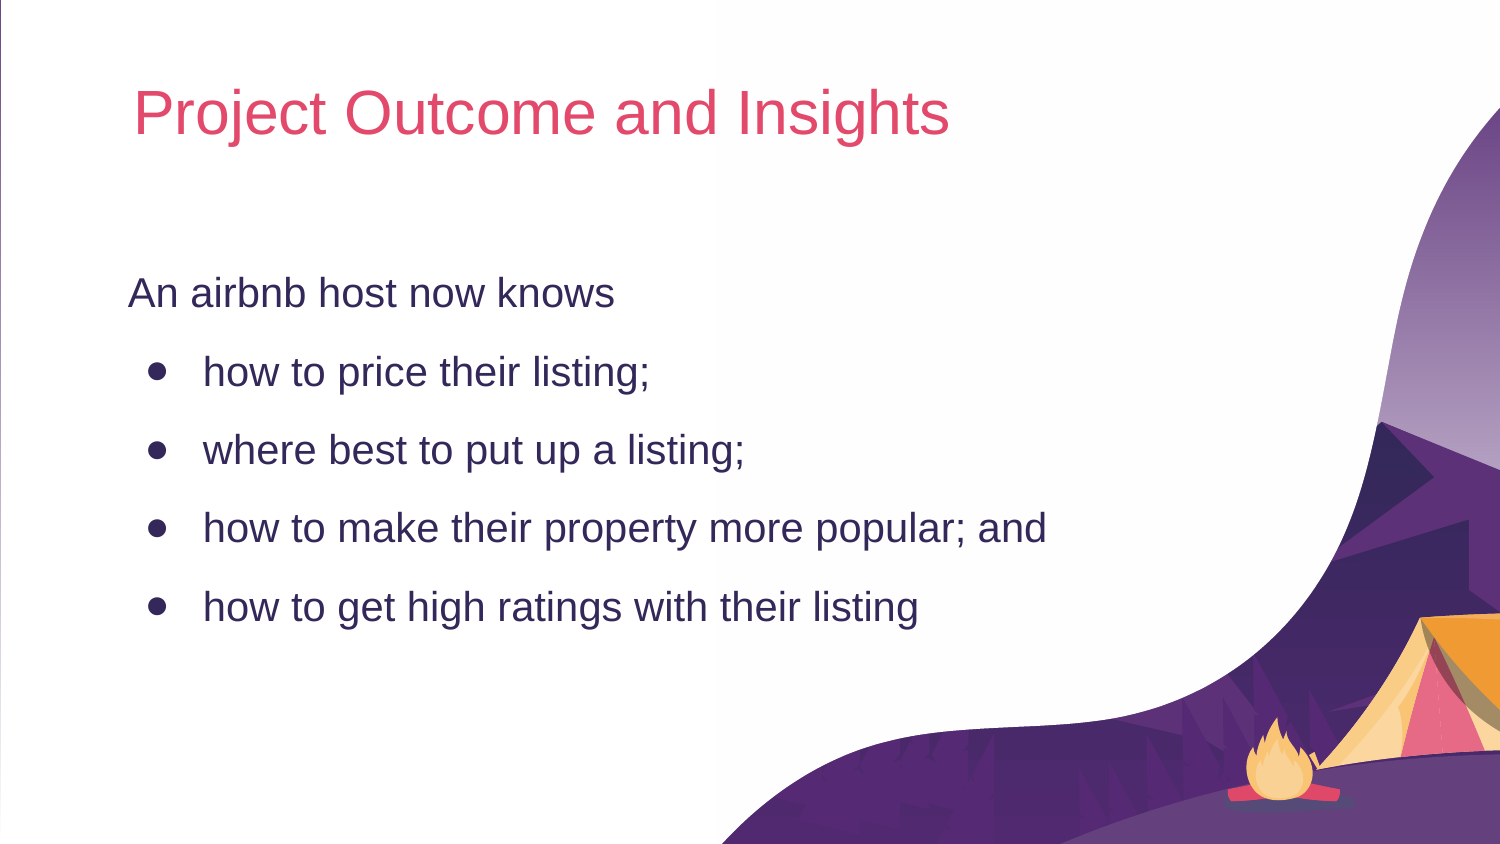

# Project Outcome and Insights
An airbnb host now knows
how to price their listing;
where best to put up a listing;
how to make their property more popular; and
how to get high ratings with their listing